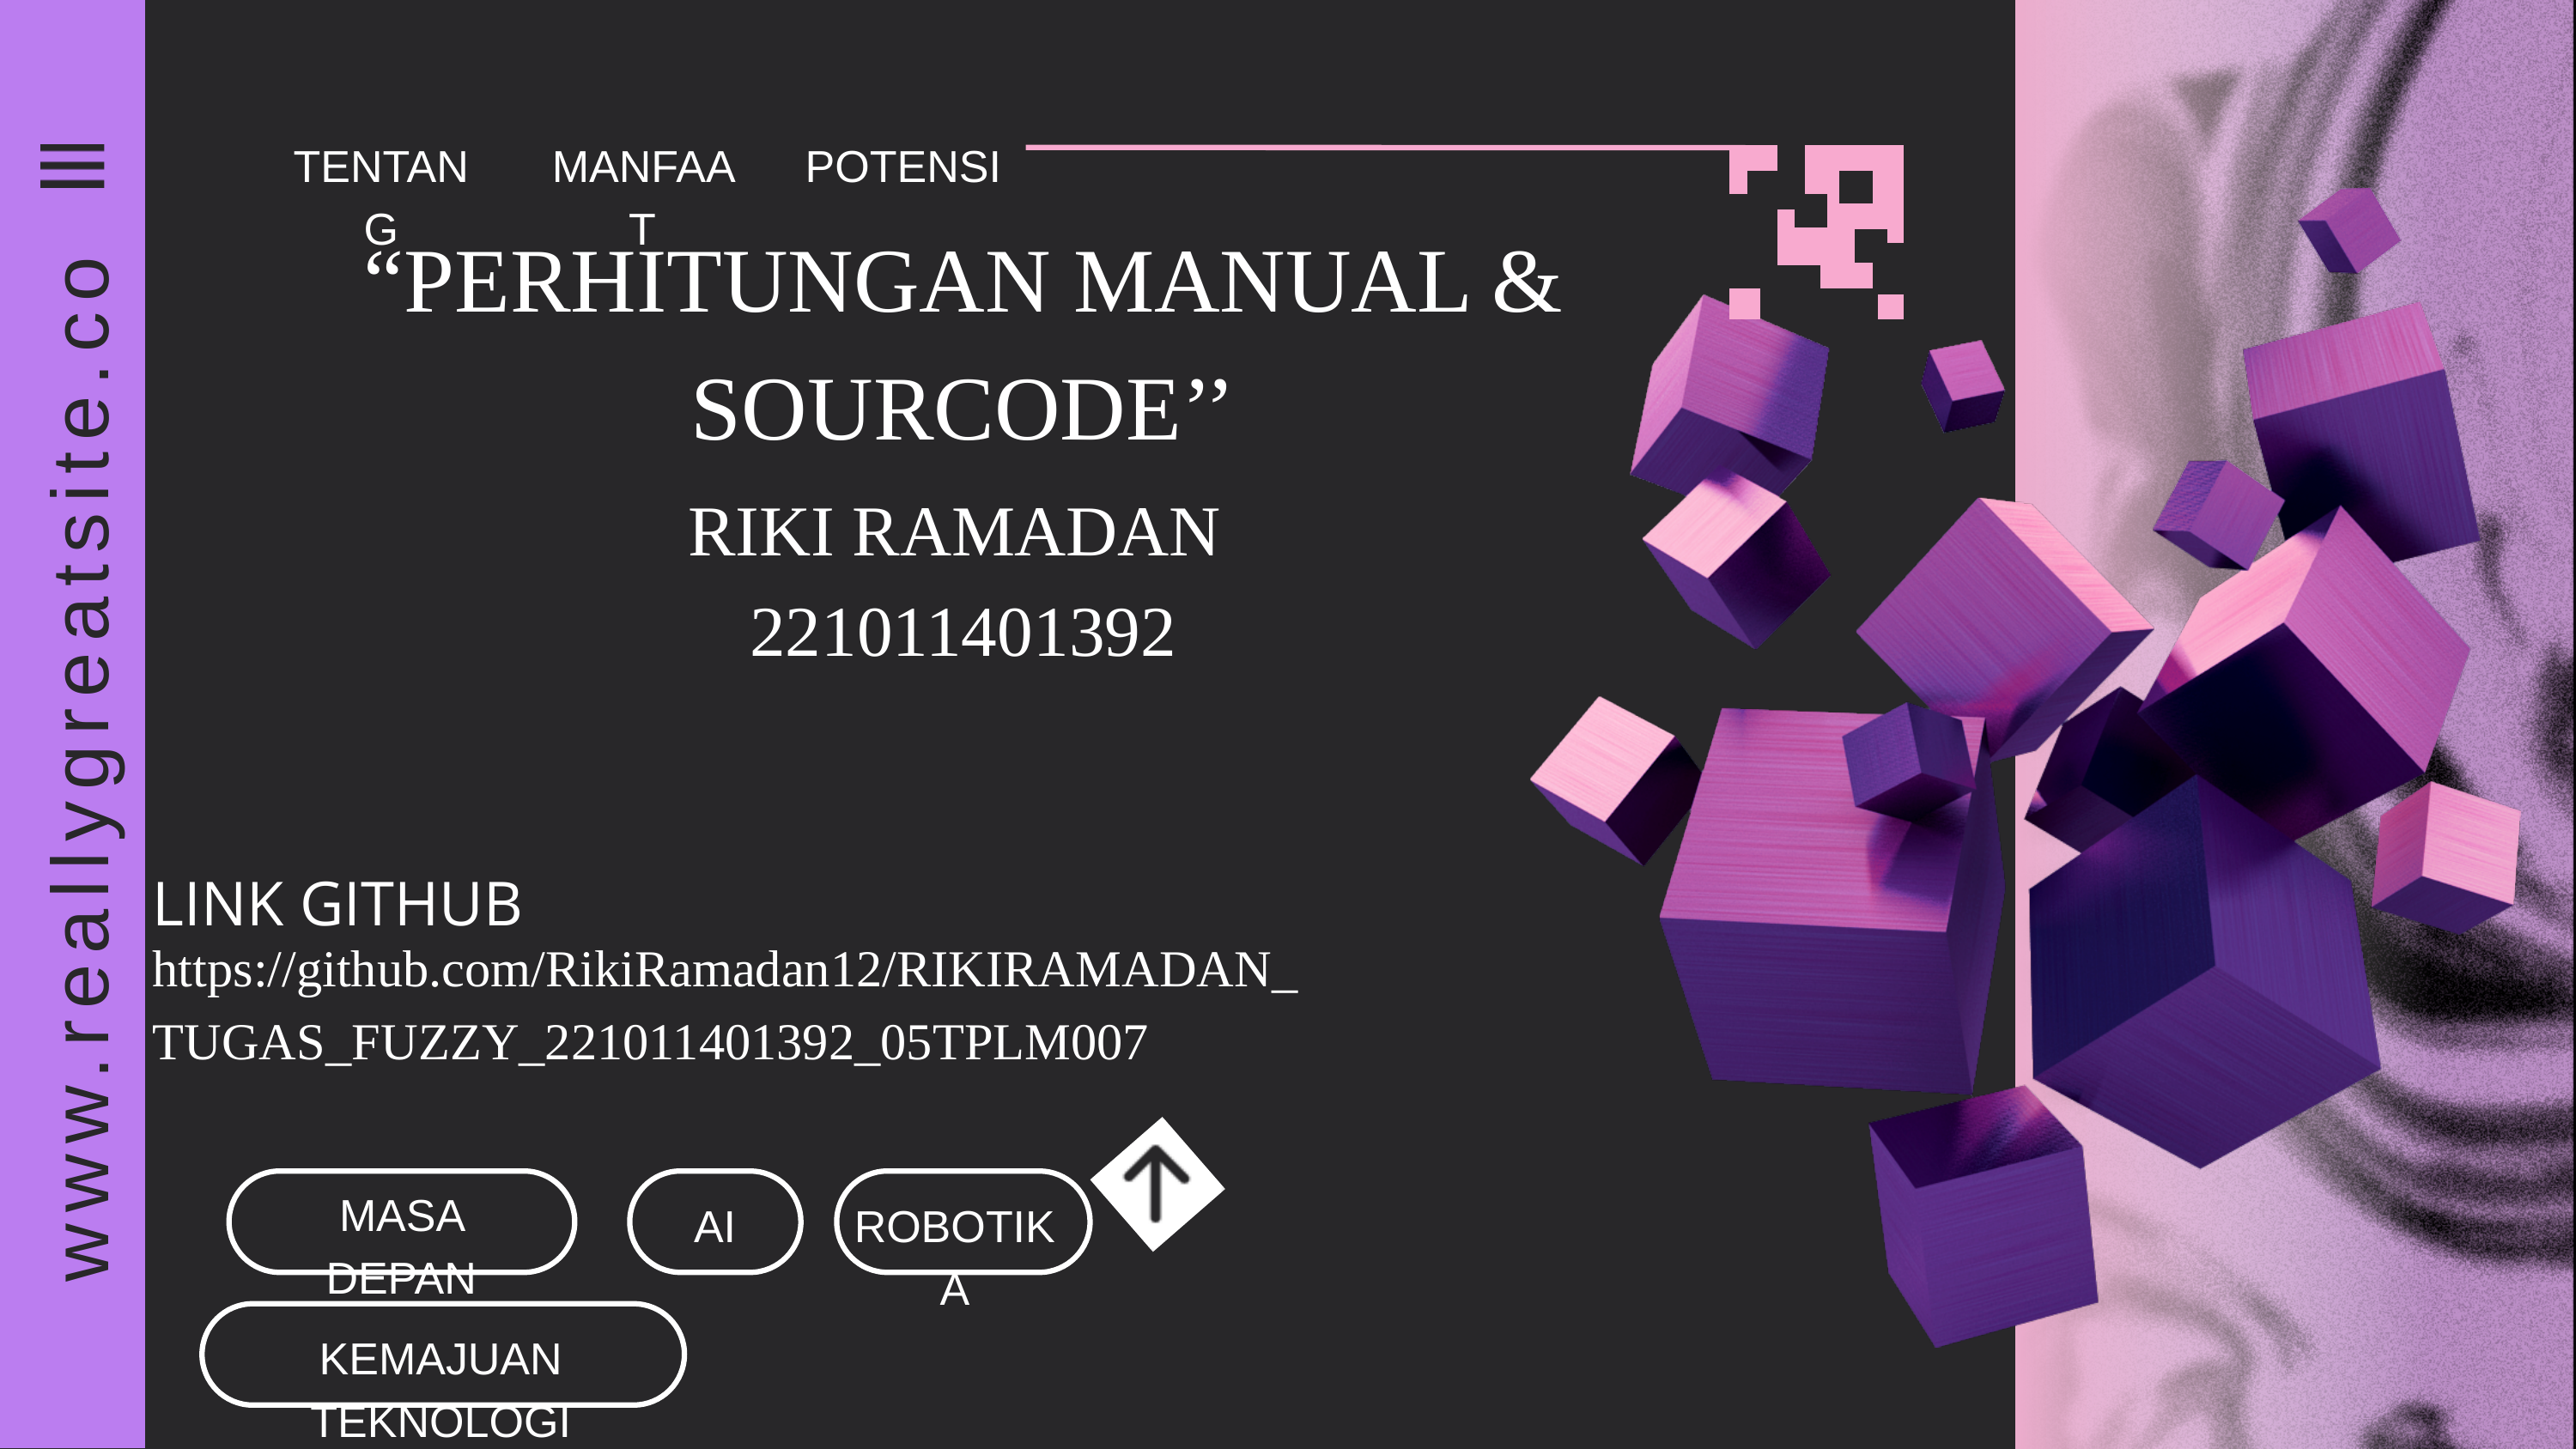

TENTANG
MANFAAT
POTENSI

“PERHITUNGAN MANUAL & SOURCODE’’

RIKI RAMADAN
221011401392
www.reallygreatsite.com
LINK GITHUB
https://github.com/RikiRamadan12/RIKIRAMADAN_
TUGAS_FUZZY_221011401392_05TPLM007

MASA DEPAN
AI
ROBOTIKA

KEMAJUAN TEKNOLOGI